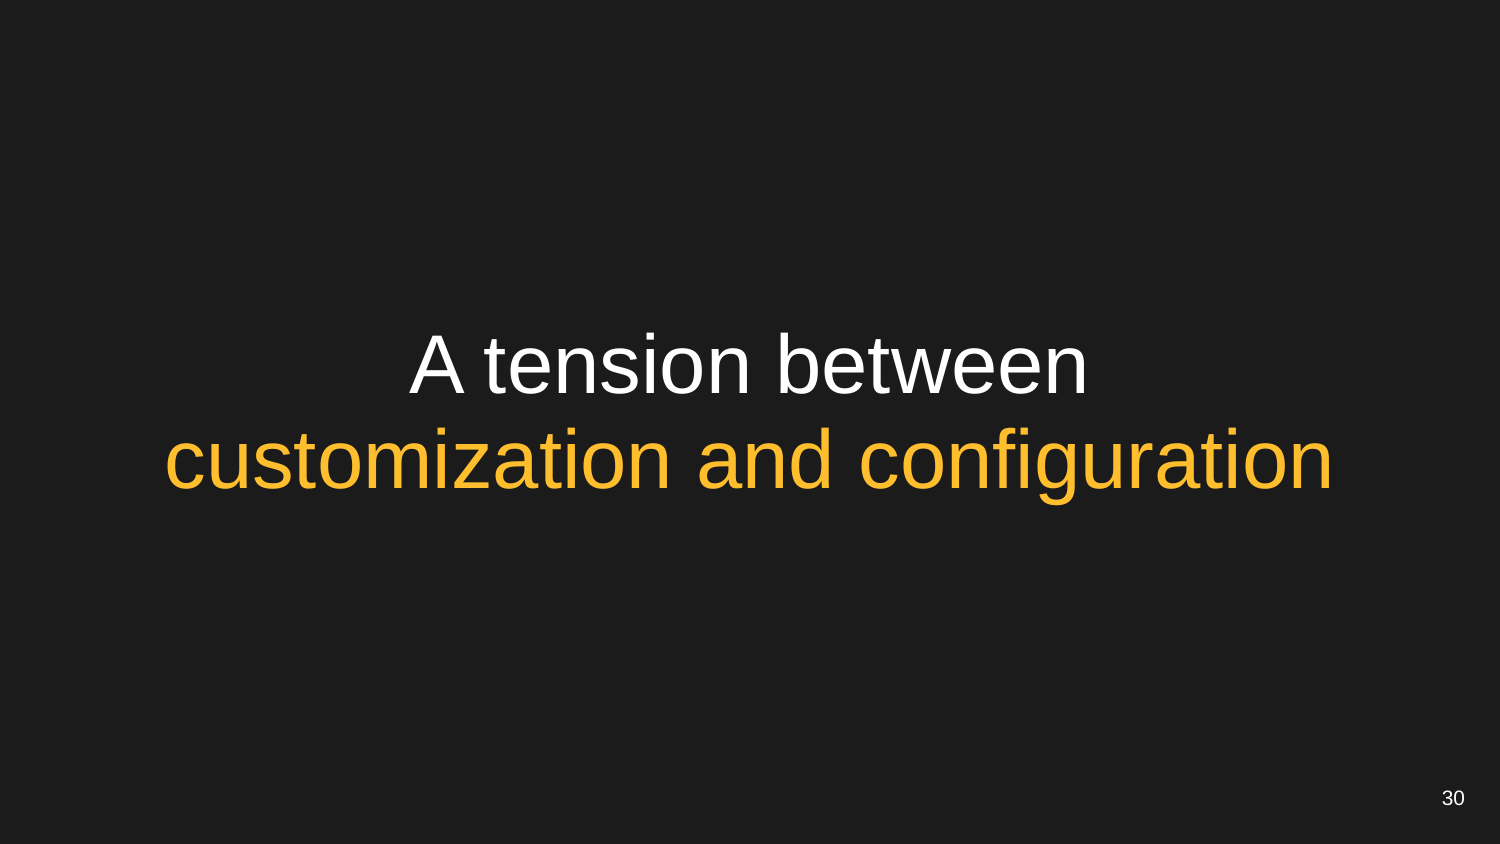

# A tension between customization and configuration
30